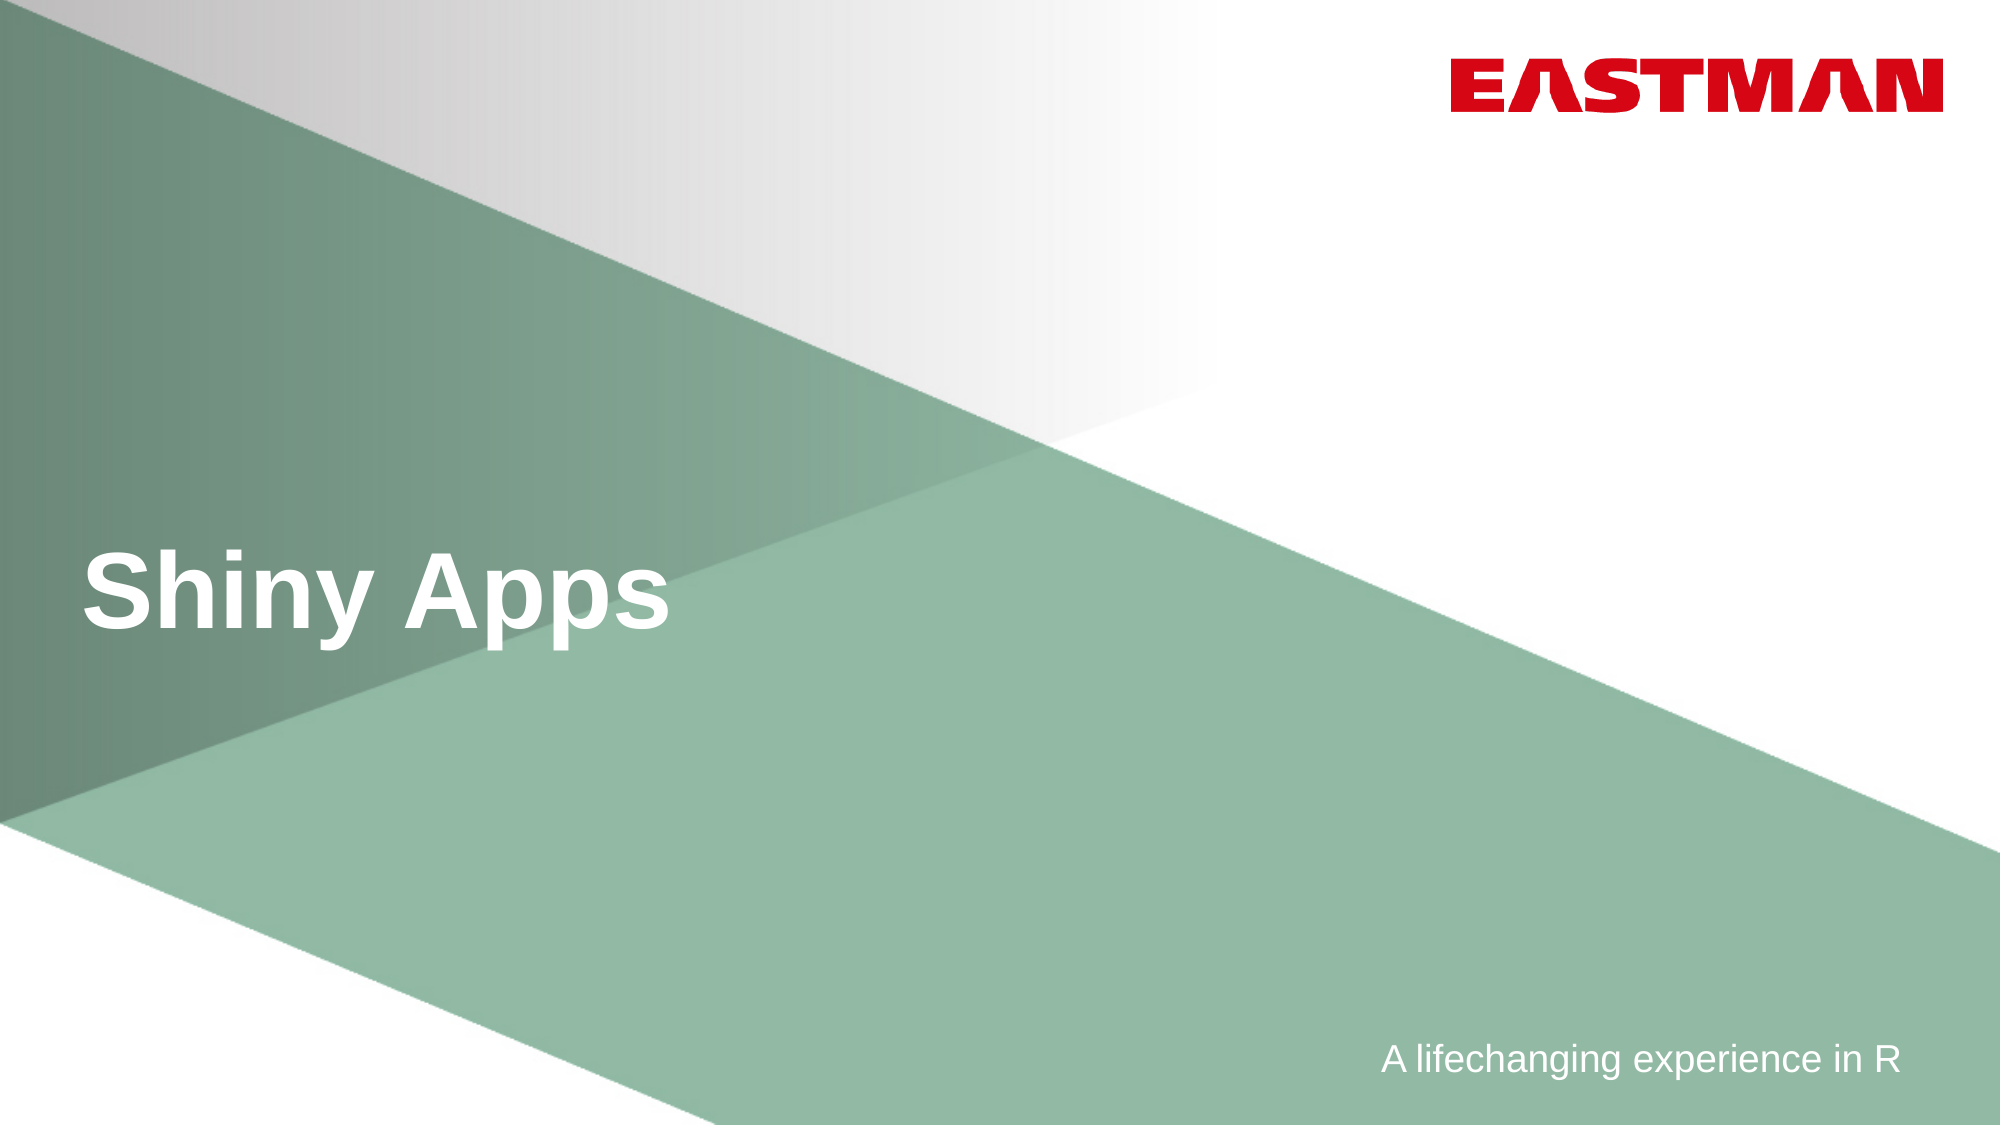

# Shiny Apps
A lifechanging experience in R